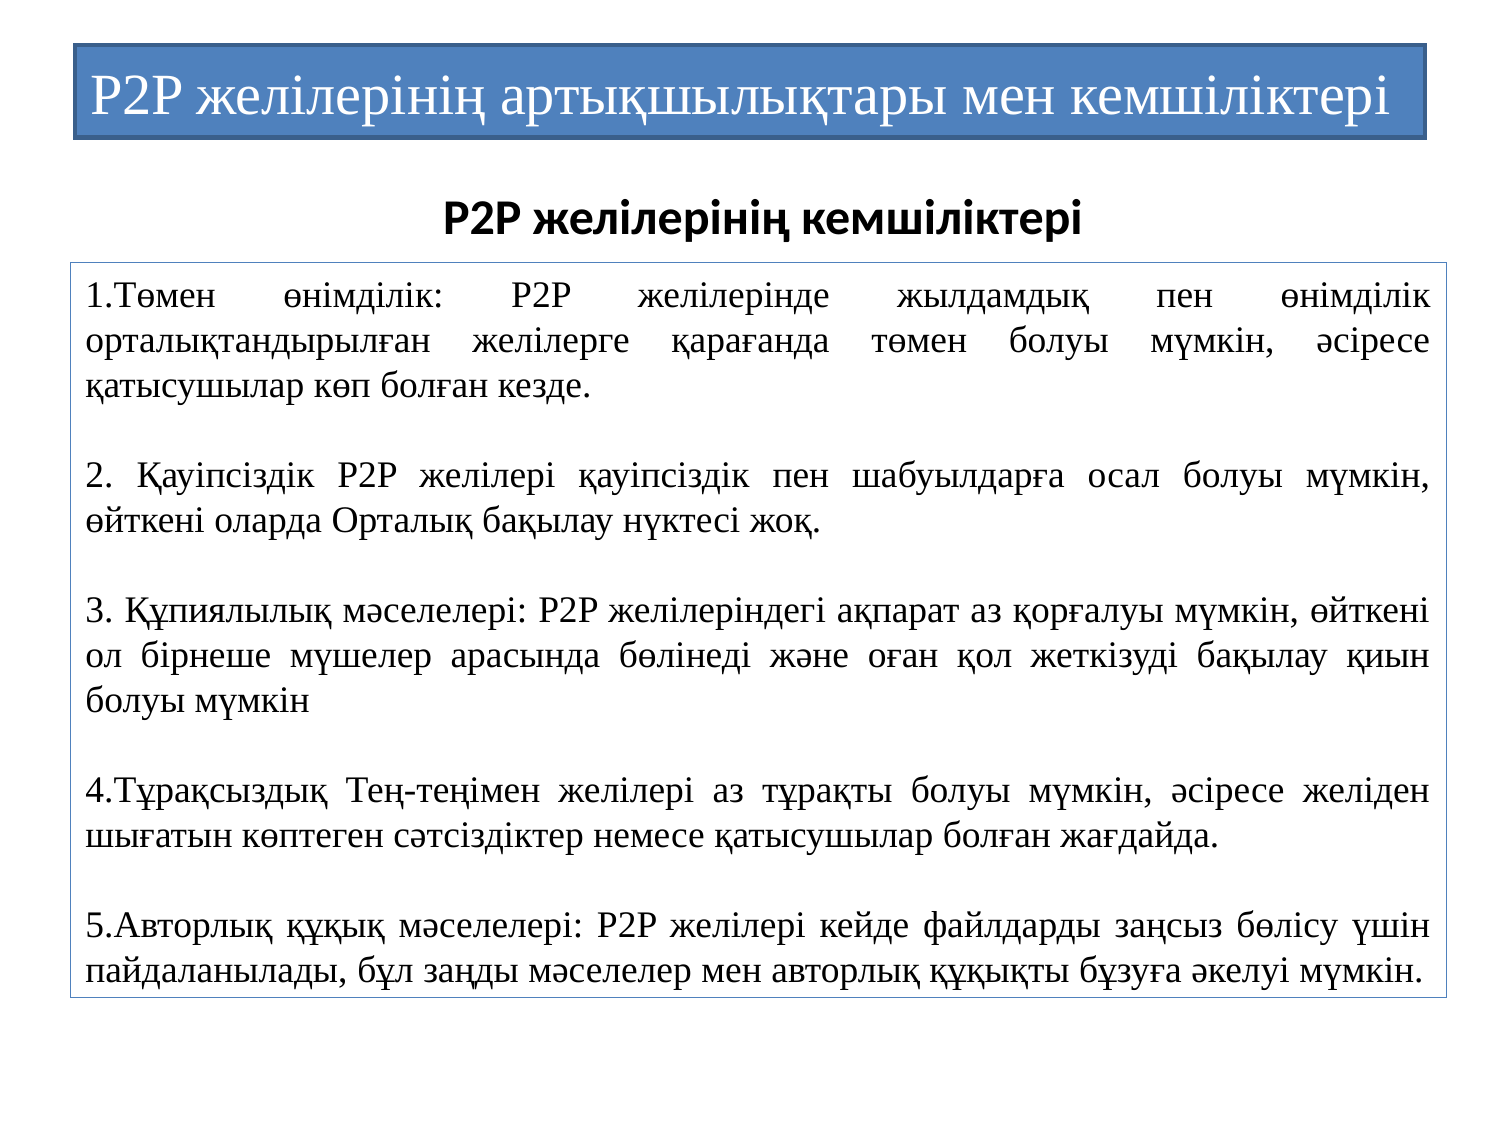

# P2P желілерінің артықшылықтары мен кемшіліктері
P2P желілерінің кемшіліктері
1.Төмен өнімділік: P2P желілерінде жылдамдық пен өнімділік орталықтандырылған желілерге қарағанда төмен болуы мүмкін, әсіресе қатысушылар көп болған кезде.

2. Қауіпсіздік P2P желілері қауіпсіздік пен шабуылдарға осал болуы мүмкін, өйткені оларда Орталық бақылау нүктесі жоқ.

3. Құпиялылық мәселелері: P2P желілеріндегі ақпарат аз қорғалуы мүмкін, өйткені ол бірнеше мүшелер арасында бөлінеді және оған қол жеткізуді бақылау қиын болуы мүмкін

4.Тұрақсыздық Тең-теңімен желілері аз тұрақты болуы мүмкін, әсіресе желіден шығатын көптеген сәтсіздіктер немесе қатысушылар болған жағдайда.

5.Авторлық құқық мәселелері: P2P желілері кейде файлдарды заңсыз бөлісу үшін пайдаланылады, бұл заңды мәселелер мен авторлық құқықты бұзуға әкелуі мүмкін.